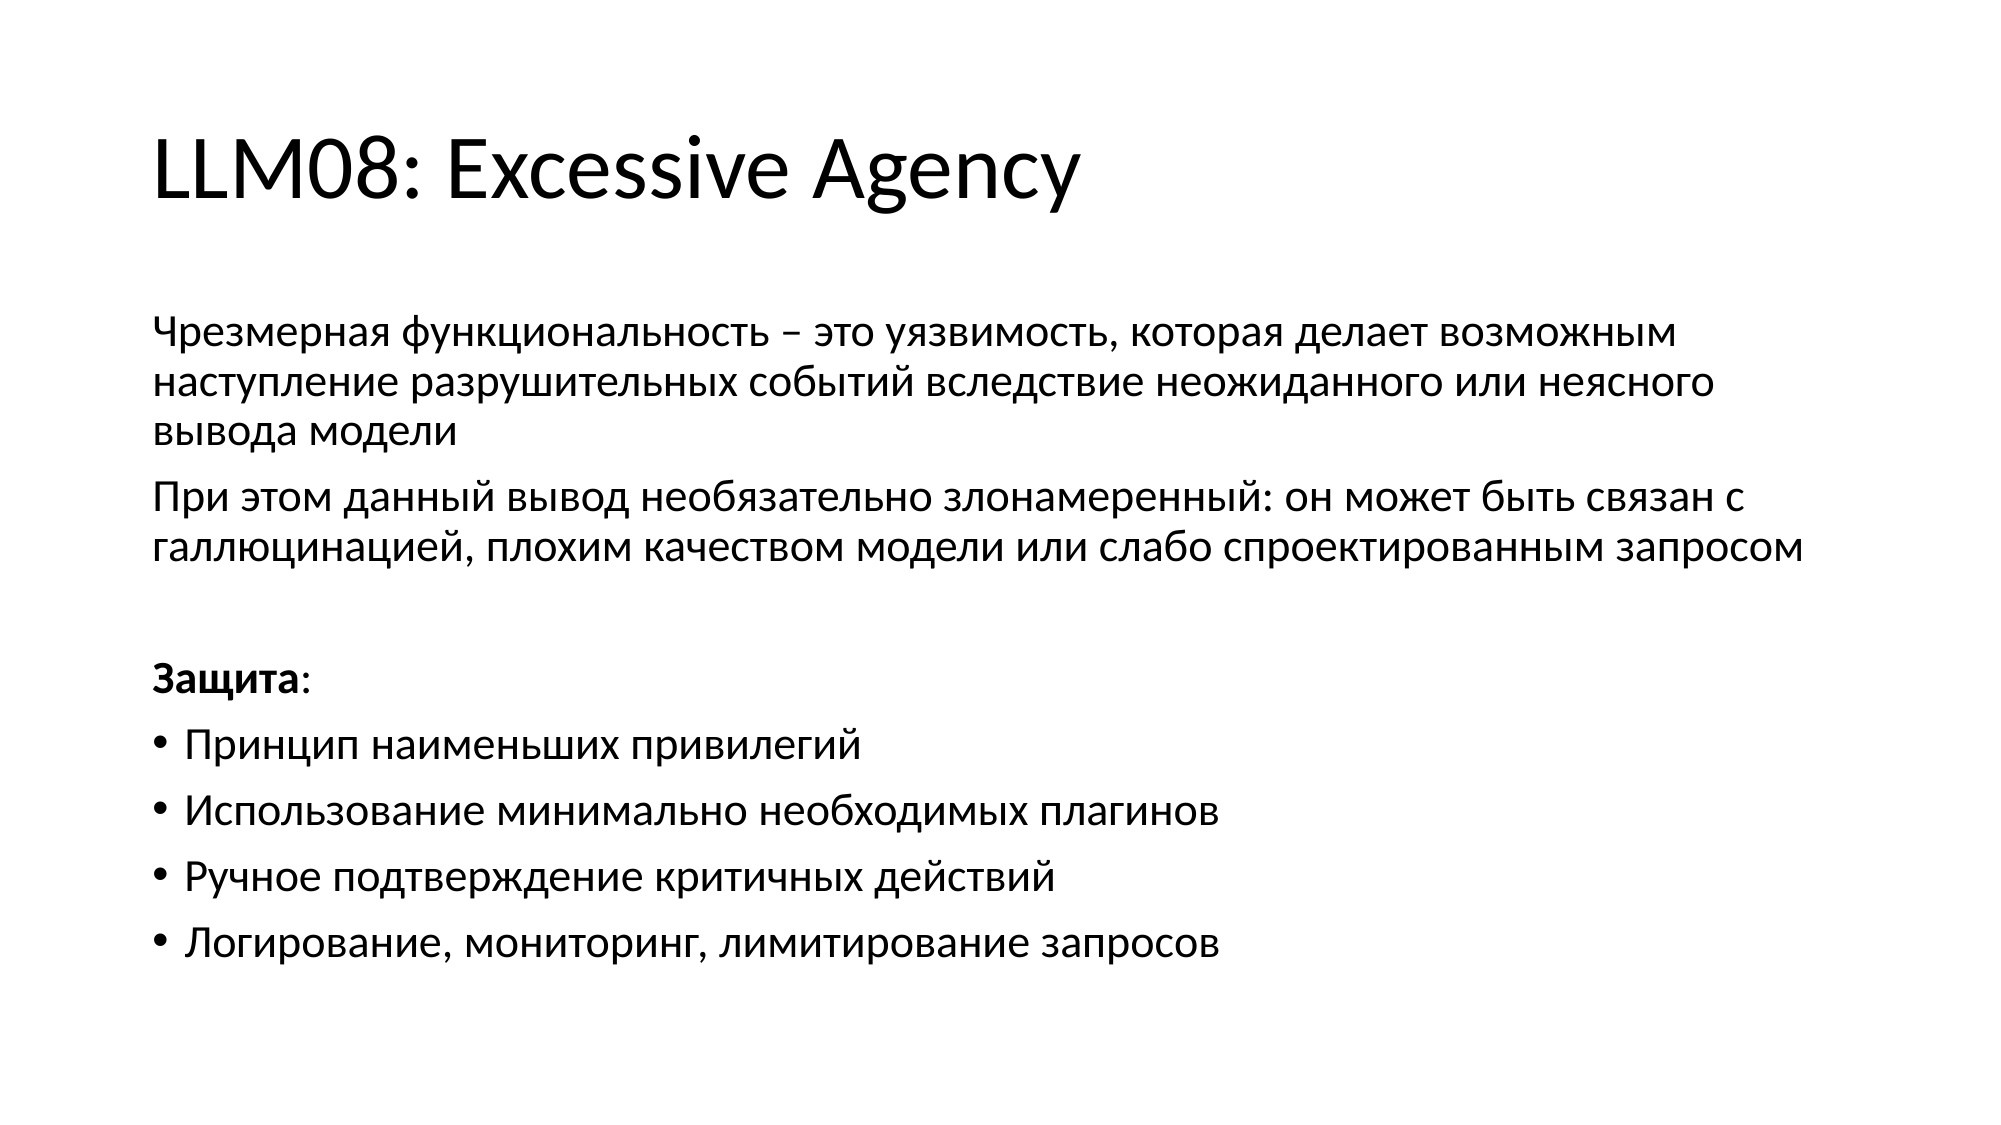

# LLM08: Excessive Agency
Чрезмерная функциональность – это уязвимость, которая делает возможным наступление разрушительных событий вследствие неожиданного или неясного вывода модели
При этом данный вывод необязательно злонамеренный: он может быть связан с галлюцинацией, плохим качеством модели или слабо спроектированным запросом

Защита:
Принцип наименьших привилегий
Использование минимально необходимых плагинов
Ручное подтверждение критичных действий
Логирование, мониторинг, лимитирование запросов